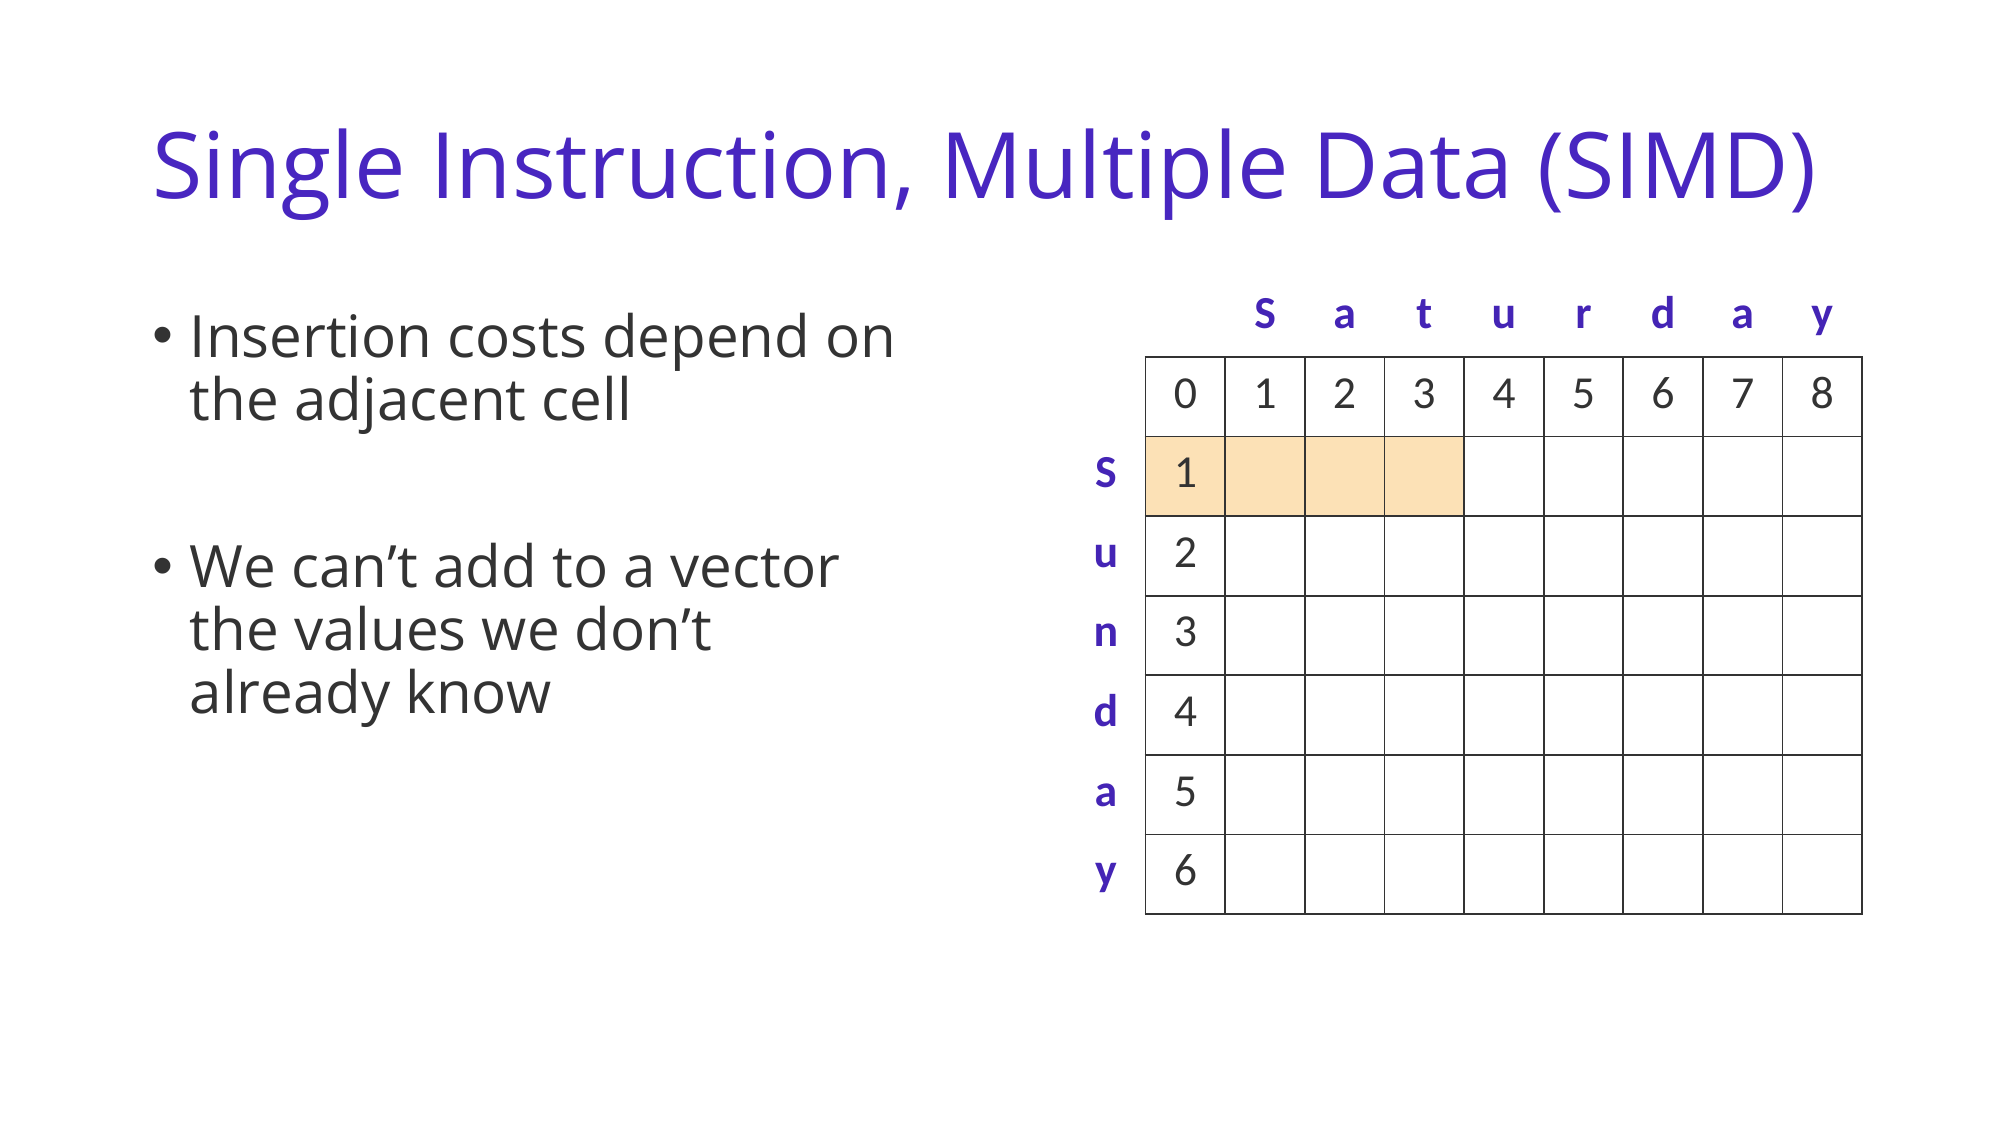

# Single Instruction, Multiple Data (SIMD)
|  |  | S | a | t | u | r | d | a | y |
| --- | --- | --- | --- | --- | --- | --- | --- | --- | --- |
|  | 0 | 1 | 2 | 3 | 4 | 5 | 6 | 7 | 8 |
| S | 1 |  |  |  |  |  |  |  |  |
| u | 2 |  |  |  |  |  |  |  |  |
| n | 3 |  |  |  |  |  |  |  |  |
| d | 4 |  |  |  |  |  |  |  |  |
| a | 5 |  |  |  |  |  |  |  |  |
| y | 6 |  |  |  |  |  |  |  |  |
Insertion costs depend on the adjacent cell

We can’t add to a vector the values we don’t already know